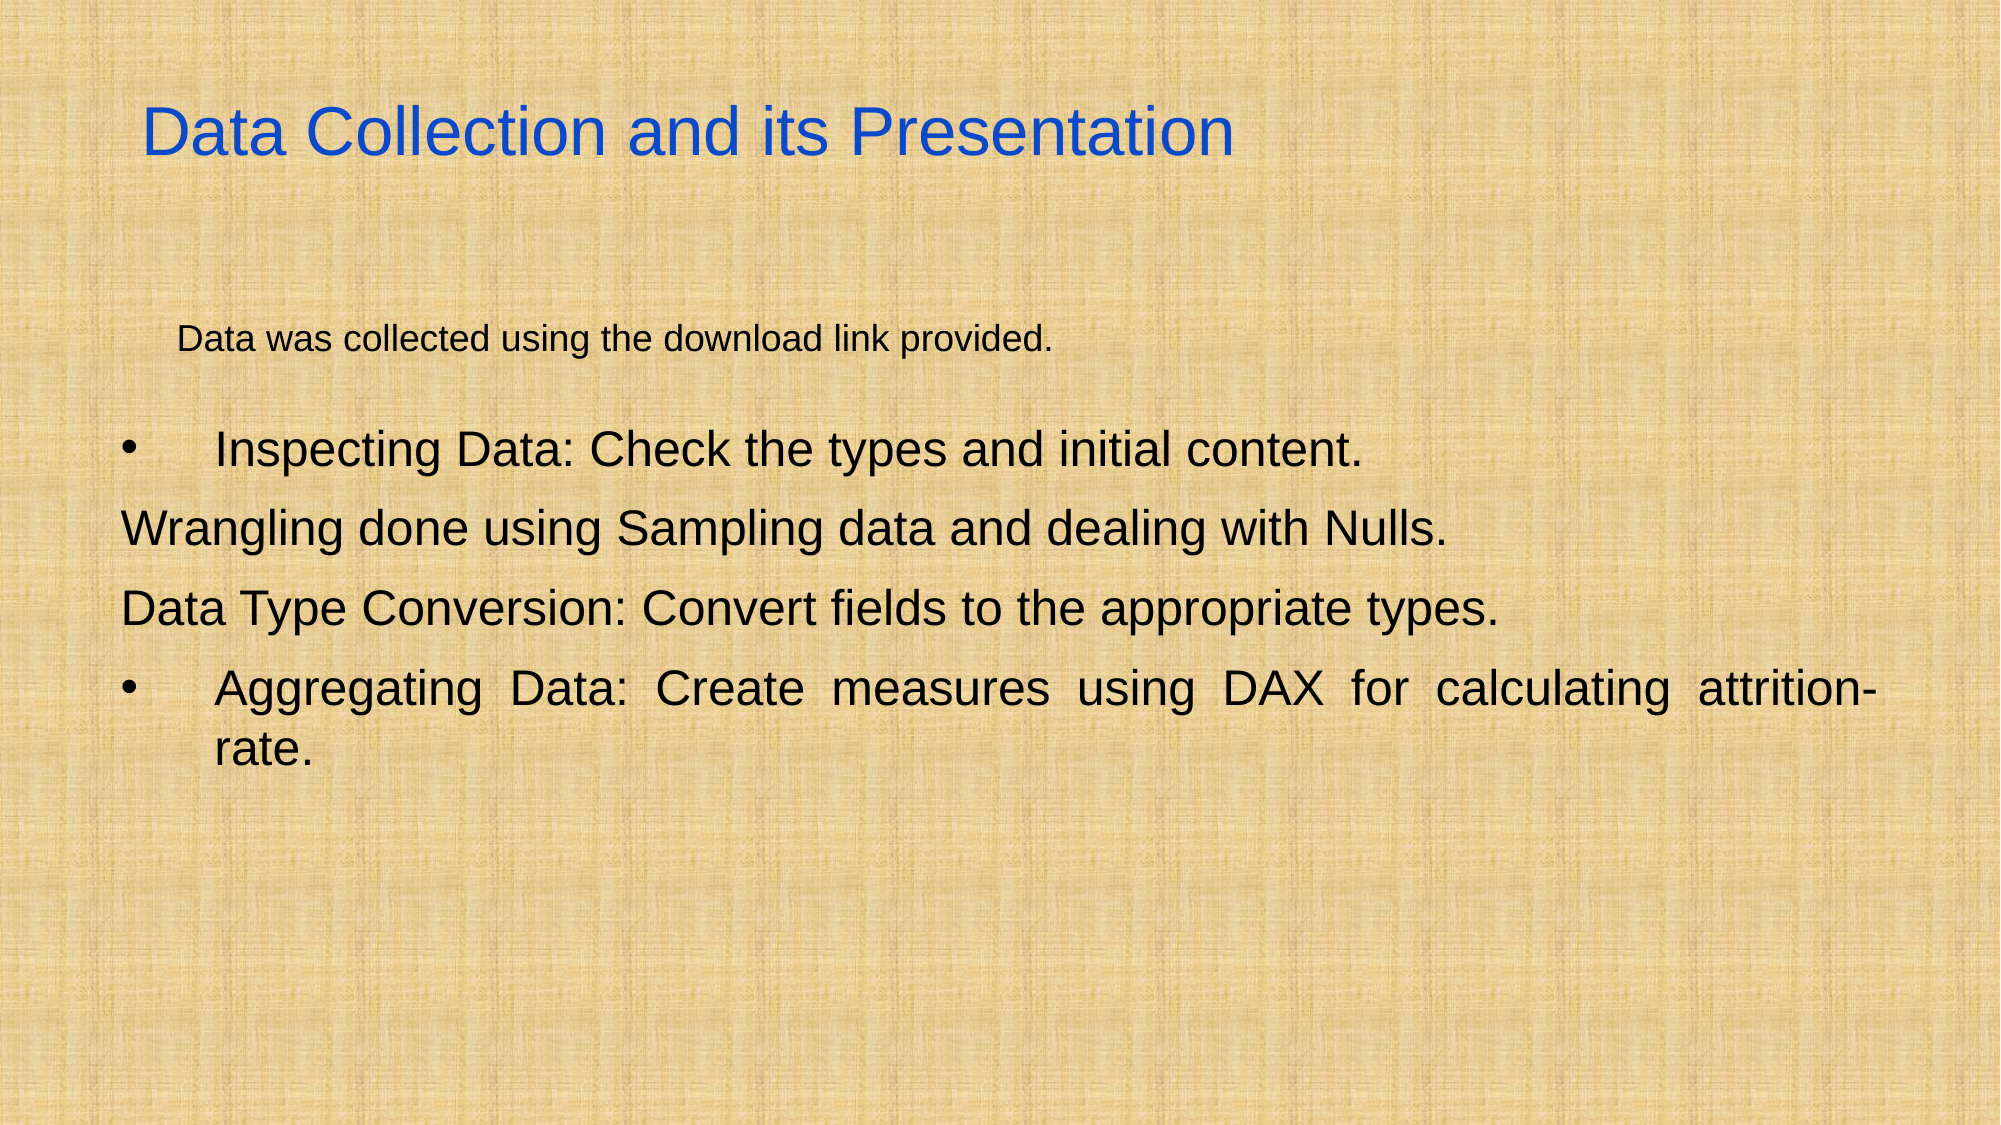

Data Collection and its Presentation
    Data was collected using the download link provided.

Inspecting Data: Check the types and initial content.

Wrangling done using Sampling data and dealing with Nulls.

Data Type Conversion: Convert fields to the appropriate types.

Aggregating Data: Create measures using DAX for calculating attrition-rate.